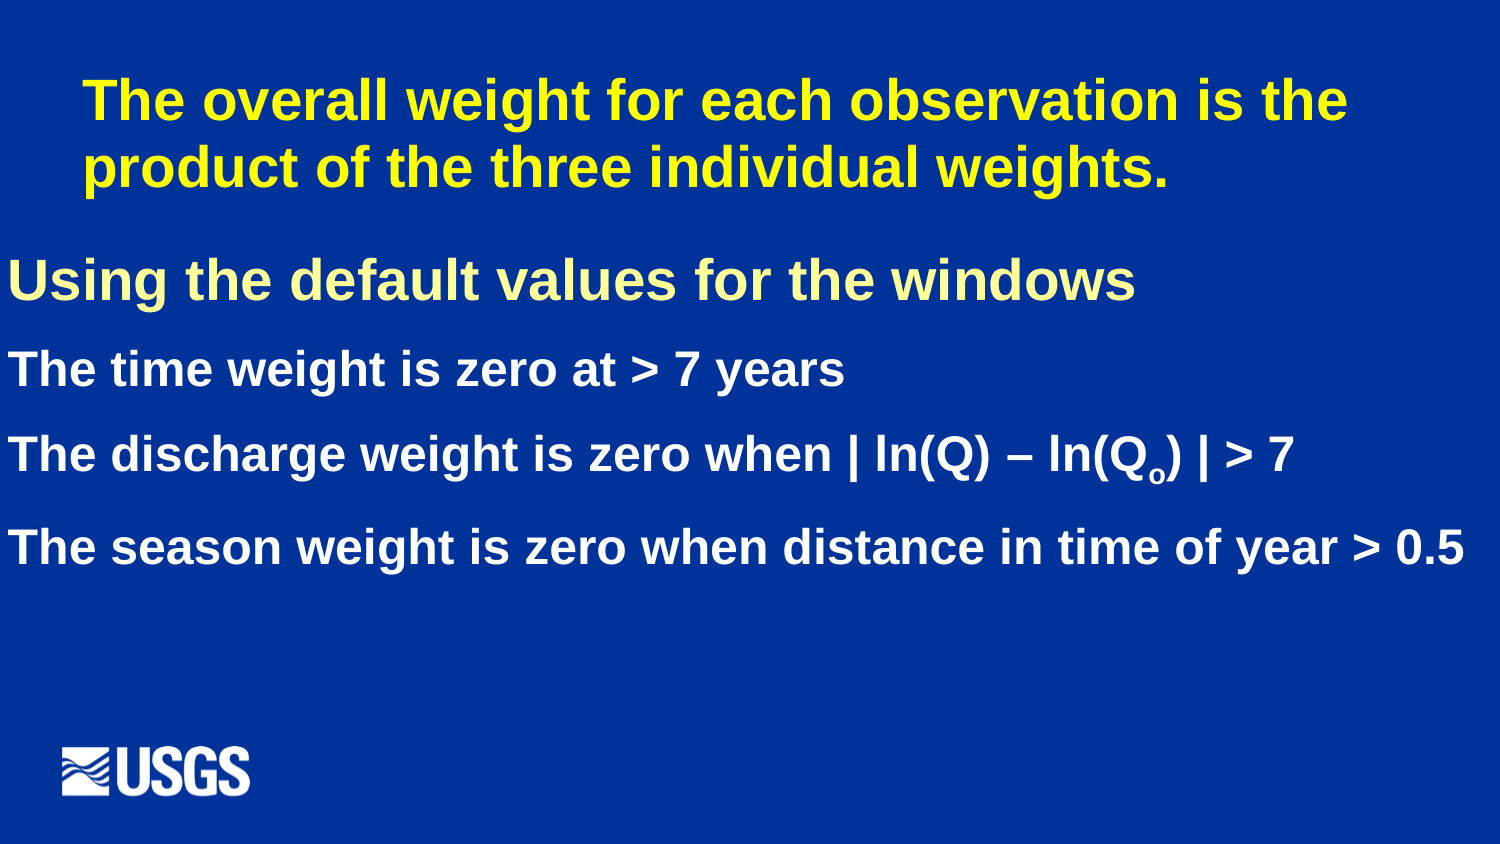

# The overall weight for each observation is the product of the three individual weights.
Using the default values for the windows
The time weight is zero at > 7 years
The discharge weight is zero when | ln(Q) – ln(Qo) | > 7
The season weight is zero when distance in time of year > 0.5